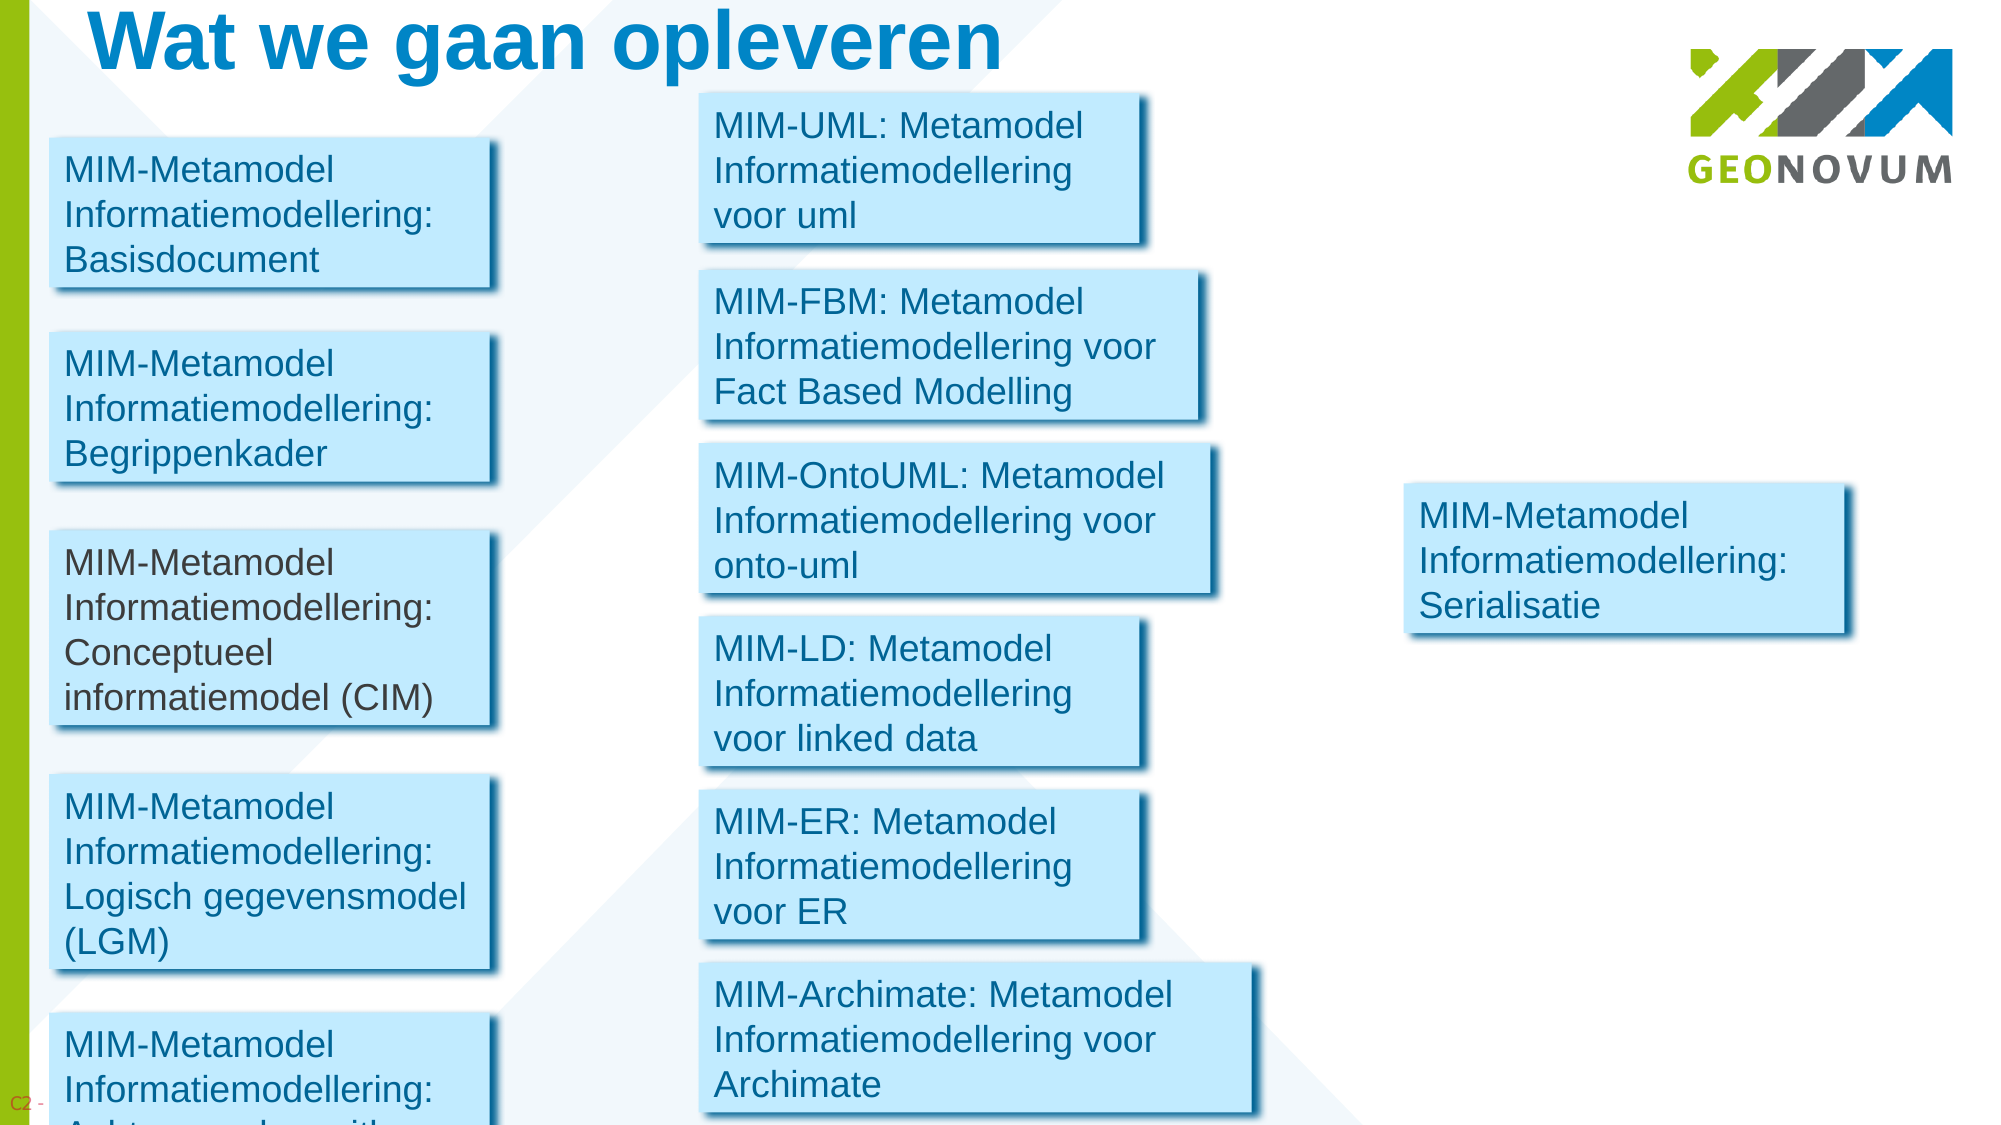

# Wat we gaan opleveren
MIM-UML: Metamodel Informatiemodellering voor uml
MIM-Metamodel Informatiemodellering:
Basisdocument
MIM-FBM: Metamodel Informatiemodellering voor Fact Based Modelling
MIM-Metamodel Informatiemodellering:
Begrippenkader
MIM-OntoUML: Metamodel Informatiemodellering voor onto-uml
MIM-Metamodel Informatiemodellering:
Serialisatie
MIM-Metamodel Informatiemodellering: Conceptueel informatiemodel (CIM)
MIM-LD: Metamodel Informatiemodellering voor linked data
MIM-Metamodel Informatiemodellering: Logisch gegevensmodel (LGM)
MIM-ER: Metamodel Informatiemodellering voor ER
MIM-Archimate: Metamodel Informatiemodellering voor Archimate
MIM-Metamodel Informatiemodellering:
Achtergrond en uitleg
7